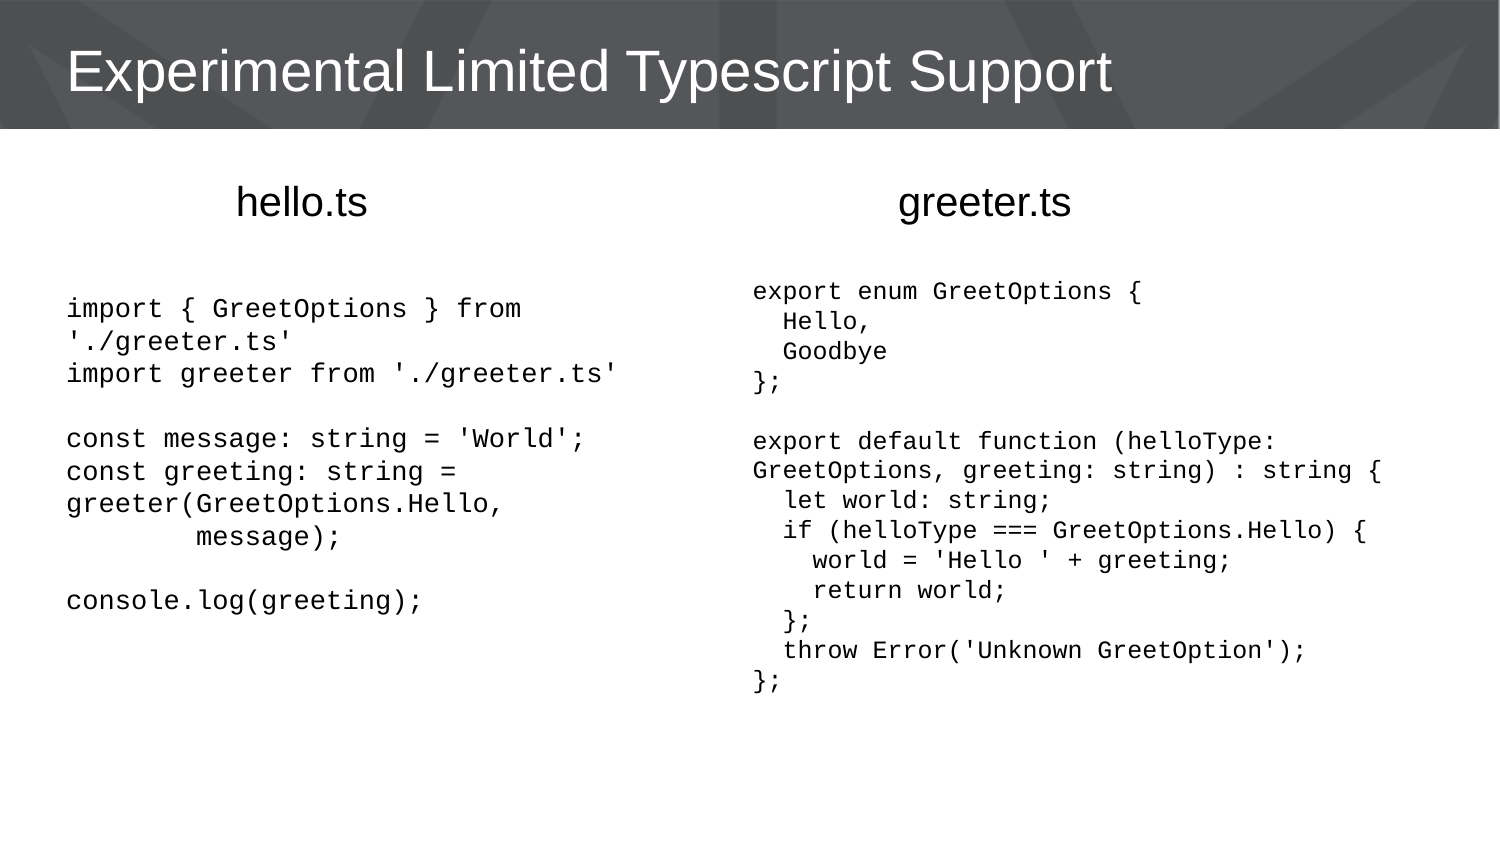

# Experimental Limited Typescript Support
hello.ts
greeter.ts
export enum GreetOptions {
  Hello,
  Goodbye
};

export default function (helloType: GreetOptions, greeting: string) : string {
  let world: string;
  if (helloType === GreetOptions.Hello) {
    world = 'Hello ' + greeting;
    return world;
  };
  throw Error('Unknown GreetOption');
};

import { GreetOptions } from './greeter.ts'
import greeter from './greeter.ts'

const message: string = 'World';
const greeting: string = greeter(GreetOptions.Hello,
        message);

console.log(greeting);